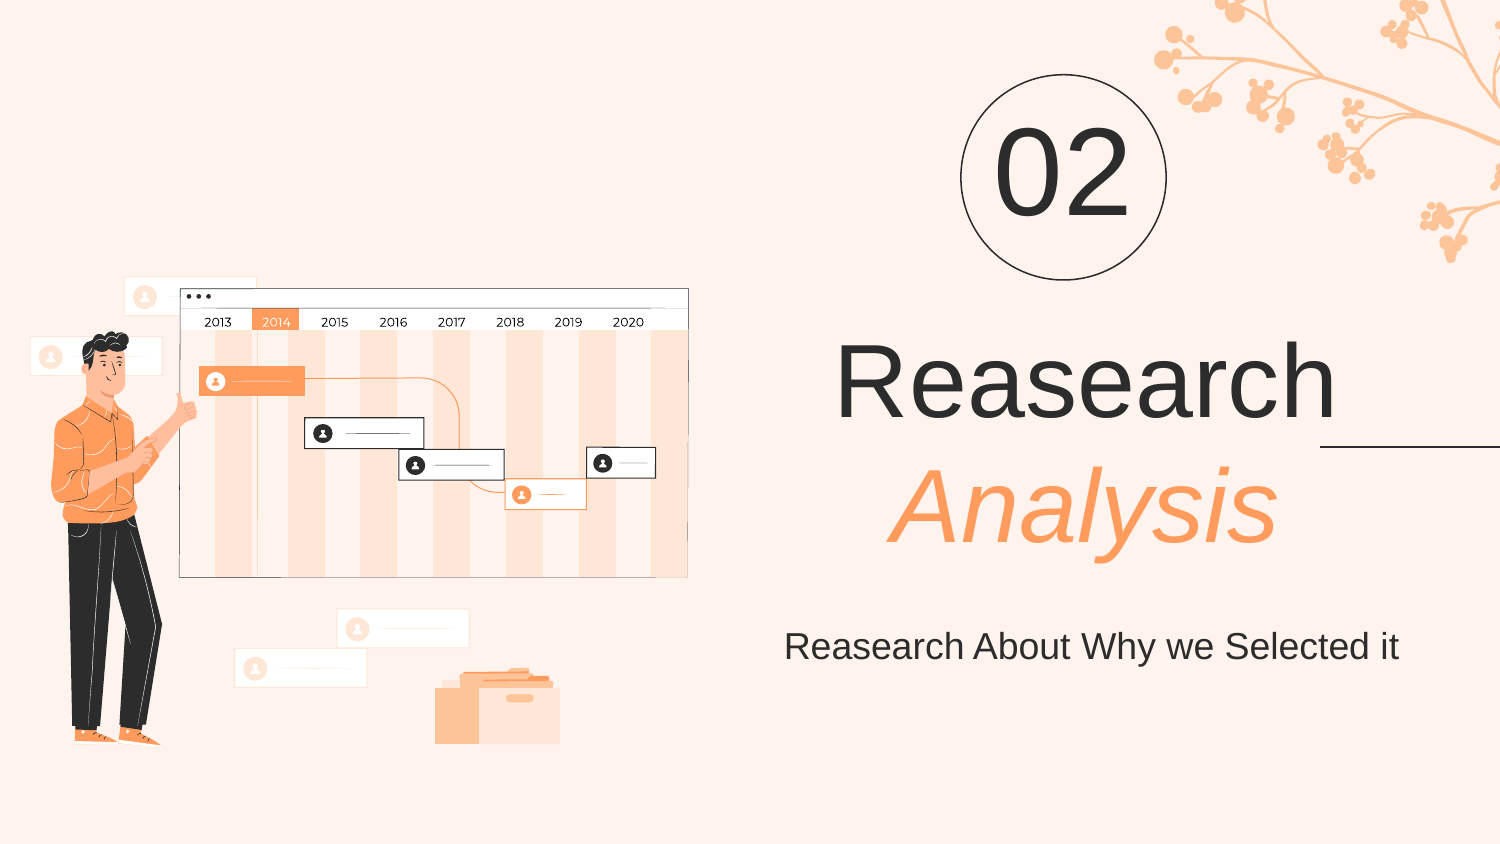

02

# Reasearch Analysis
Reasearch About Why we Selected it